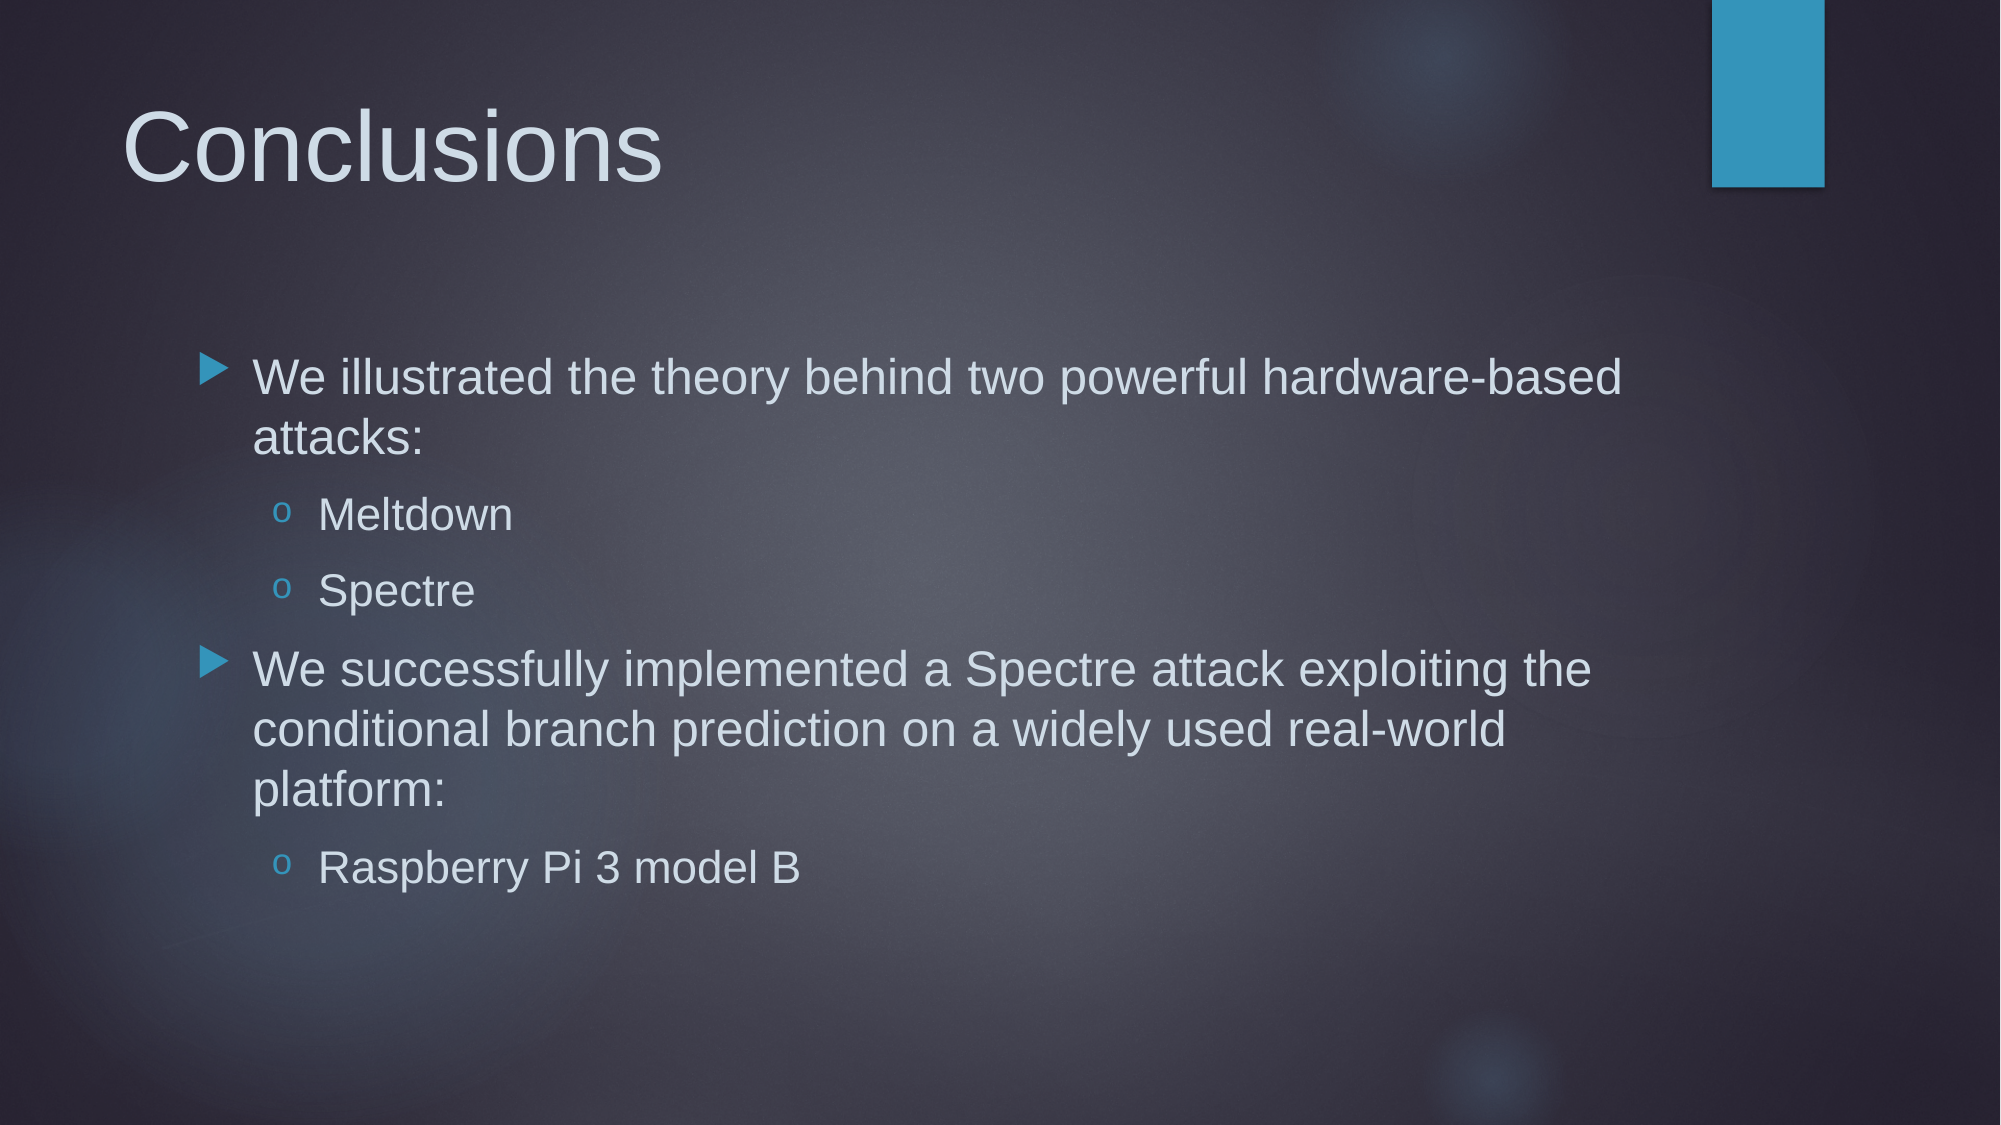

# Conclusions
We illustrated the theory behind two powerful hardware-based attacks:
Meltdown
Spectre
We successfully implemented a Spectre attack exploiting the conditional branch prediction on a widely used real-world platform:
Raspberry Pi 3 model B